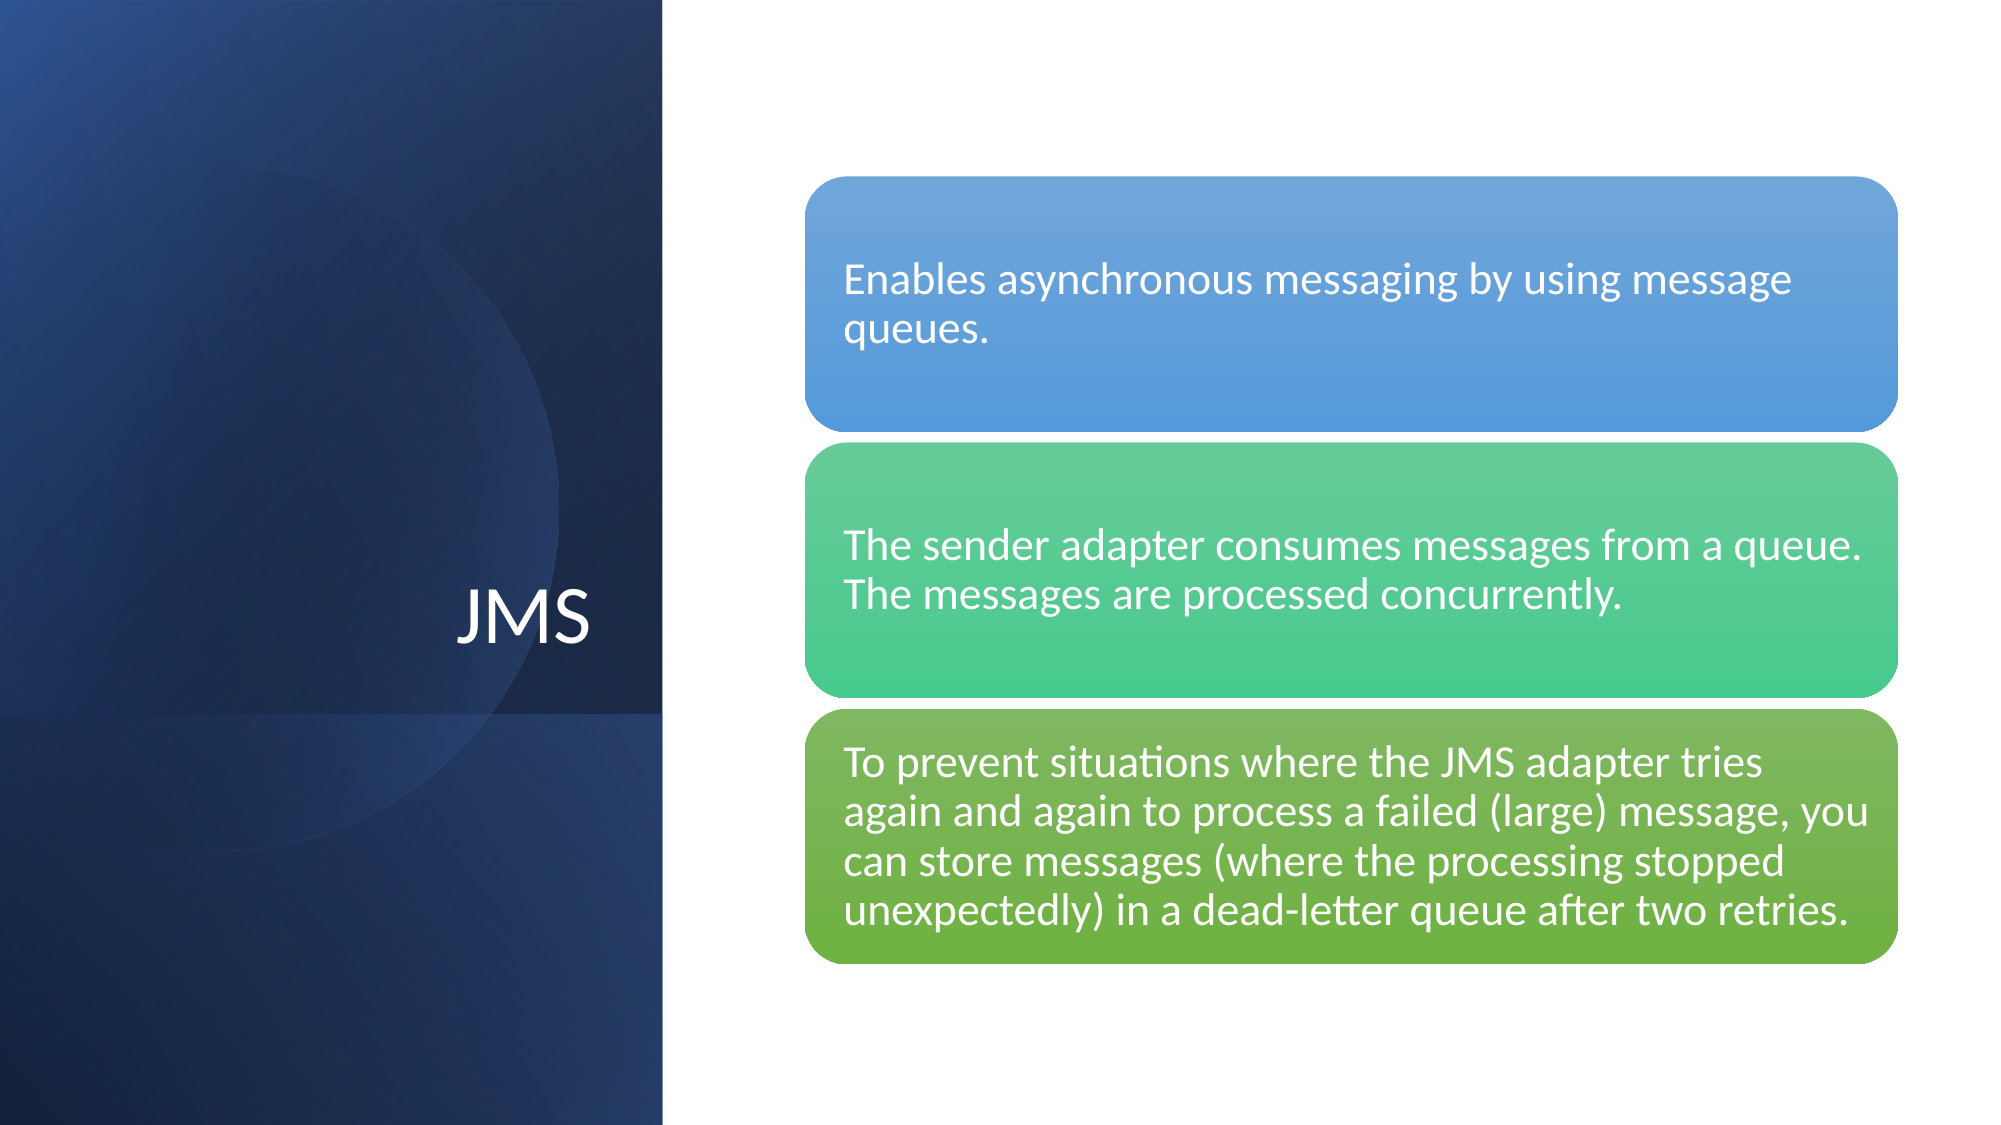

Enables asynchronous messaging by using message queues.
The sender adapter consumes messages from a queue. The messages are processed concurrently.
To prevent situations where the JMS adapter tries again and again to process a failed (large) message, you can store messages (where the processing stopped unexpectedly) in a dead-letter queue after two retries.

# JMS